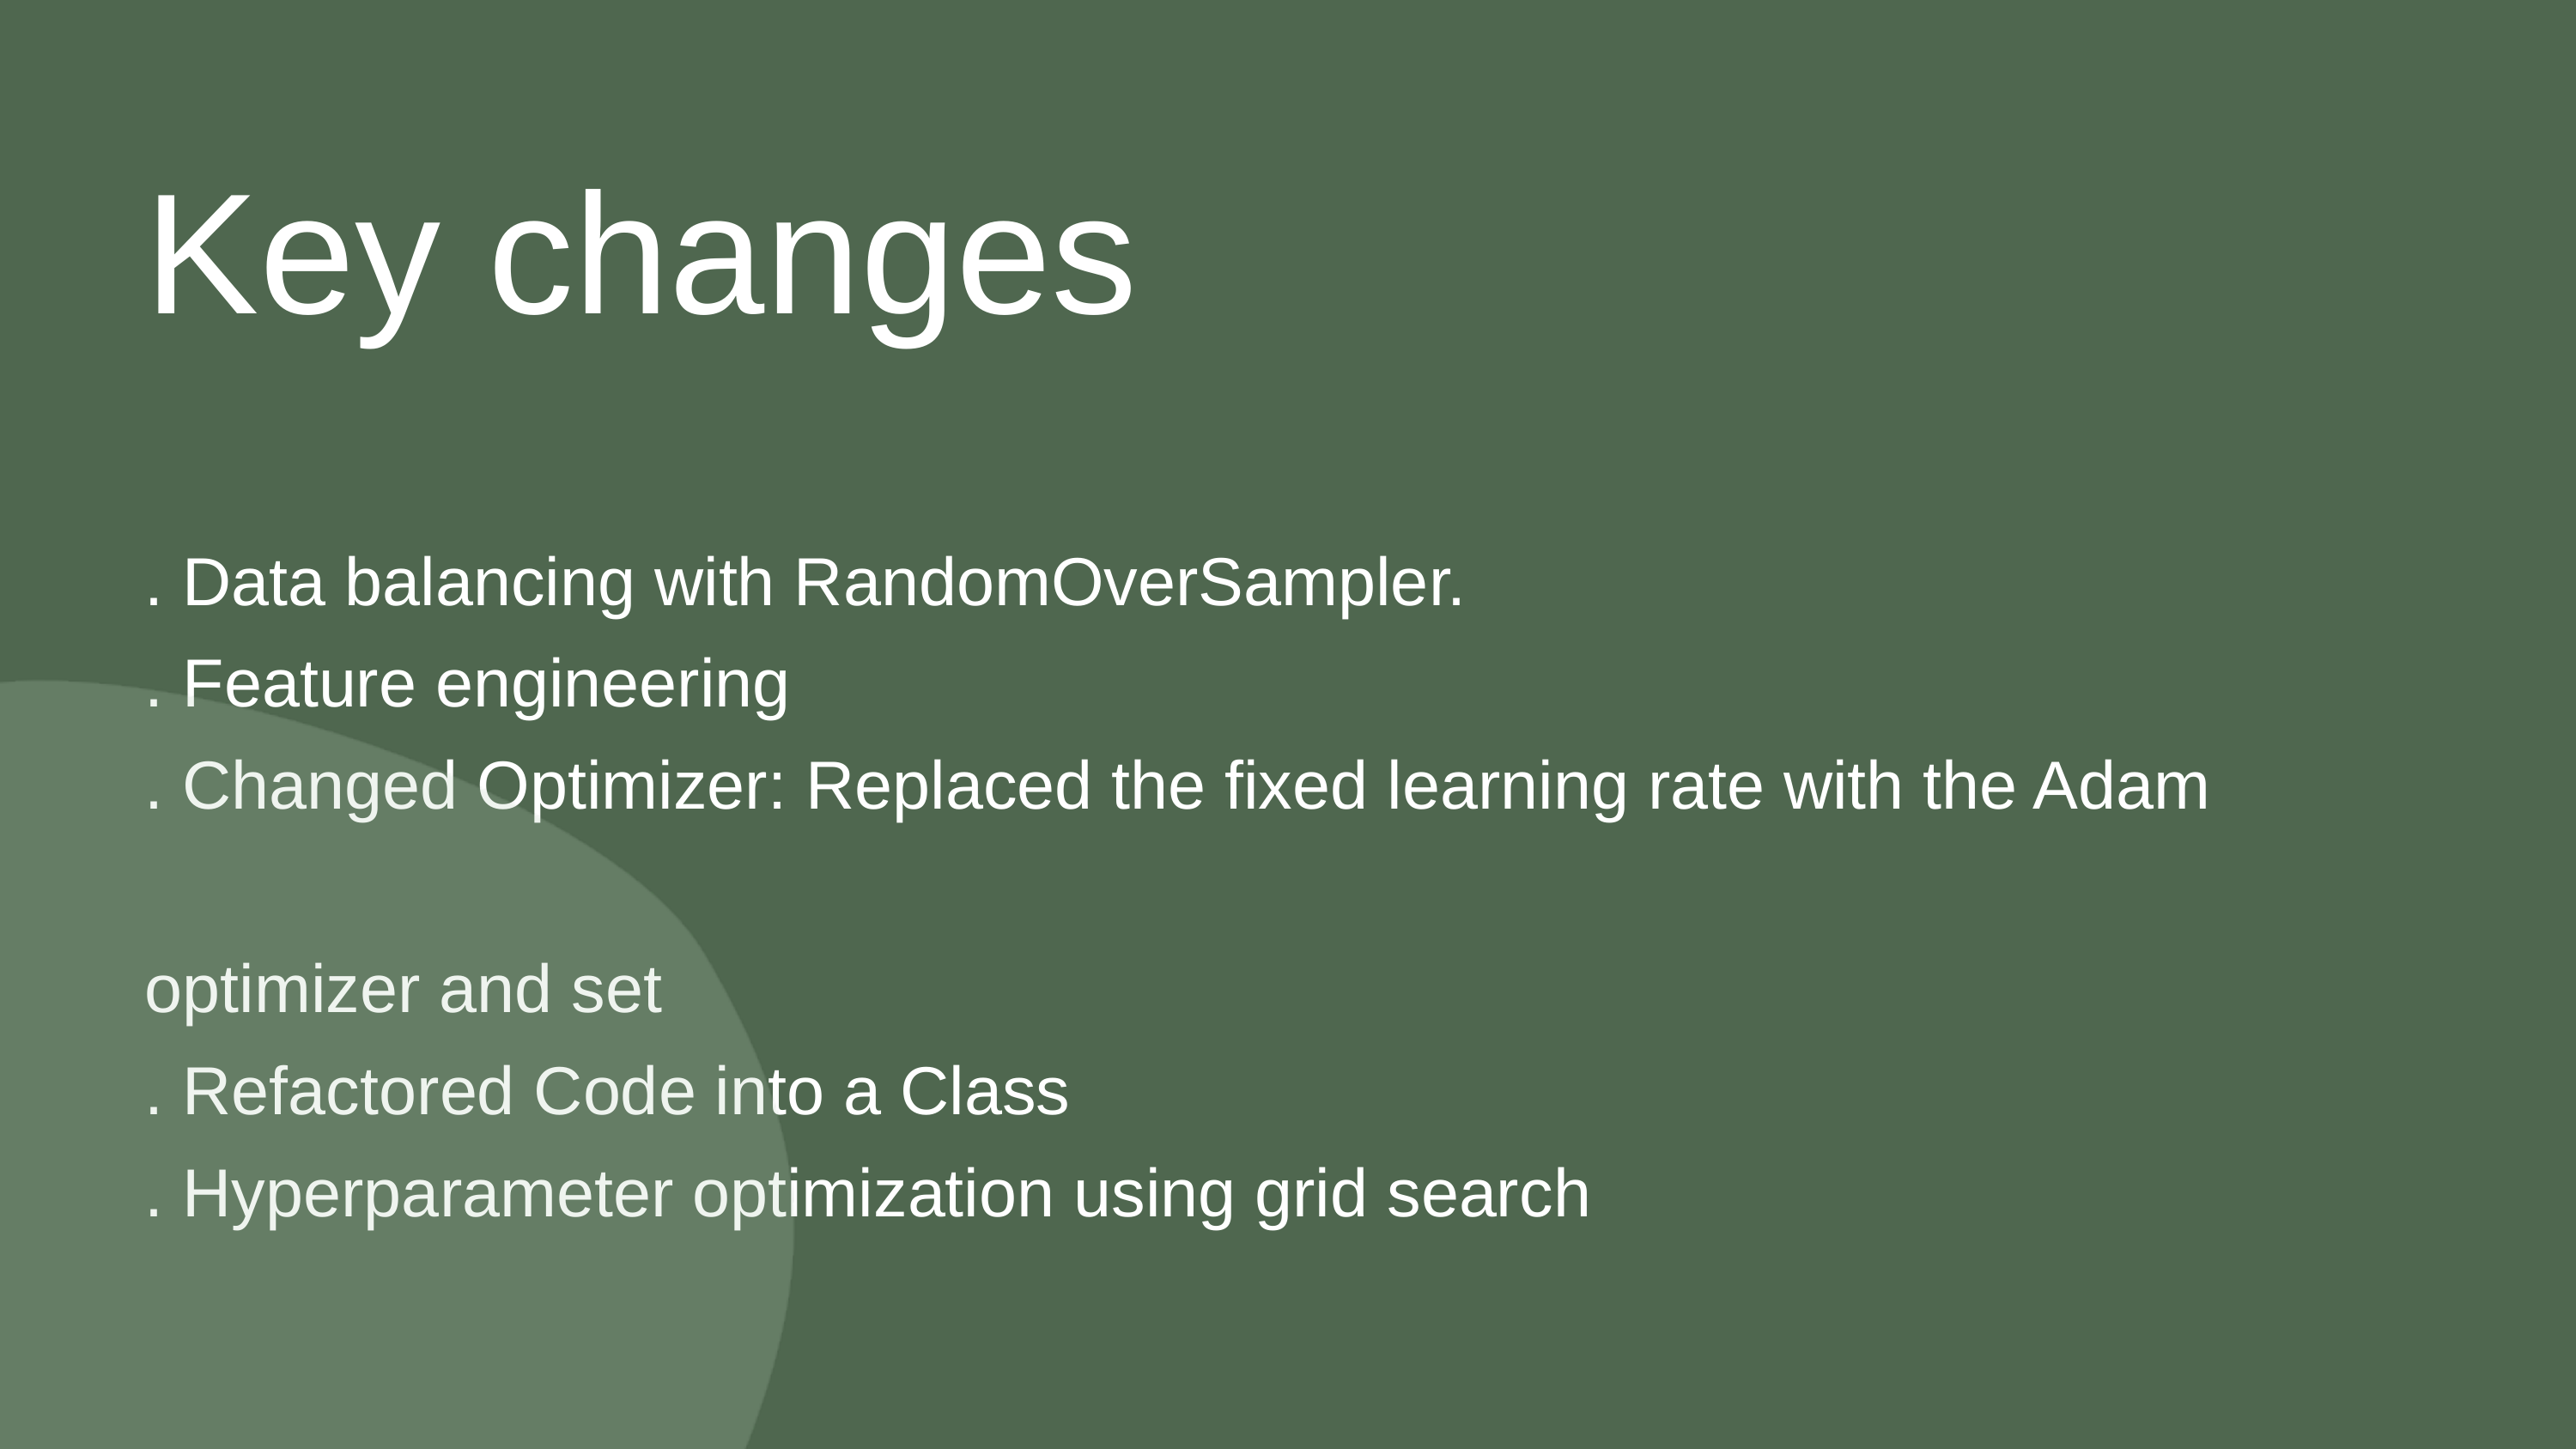

Key changes
. Data balancing with RandomOverSampler.
. Feature engineering
. Changed Optimizer: Replaced the fixed learning rate with the Adam
optimizer and set
. Refactored Code into a Class
. Hyperparameter optimization using grid search